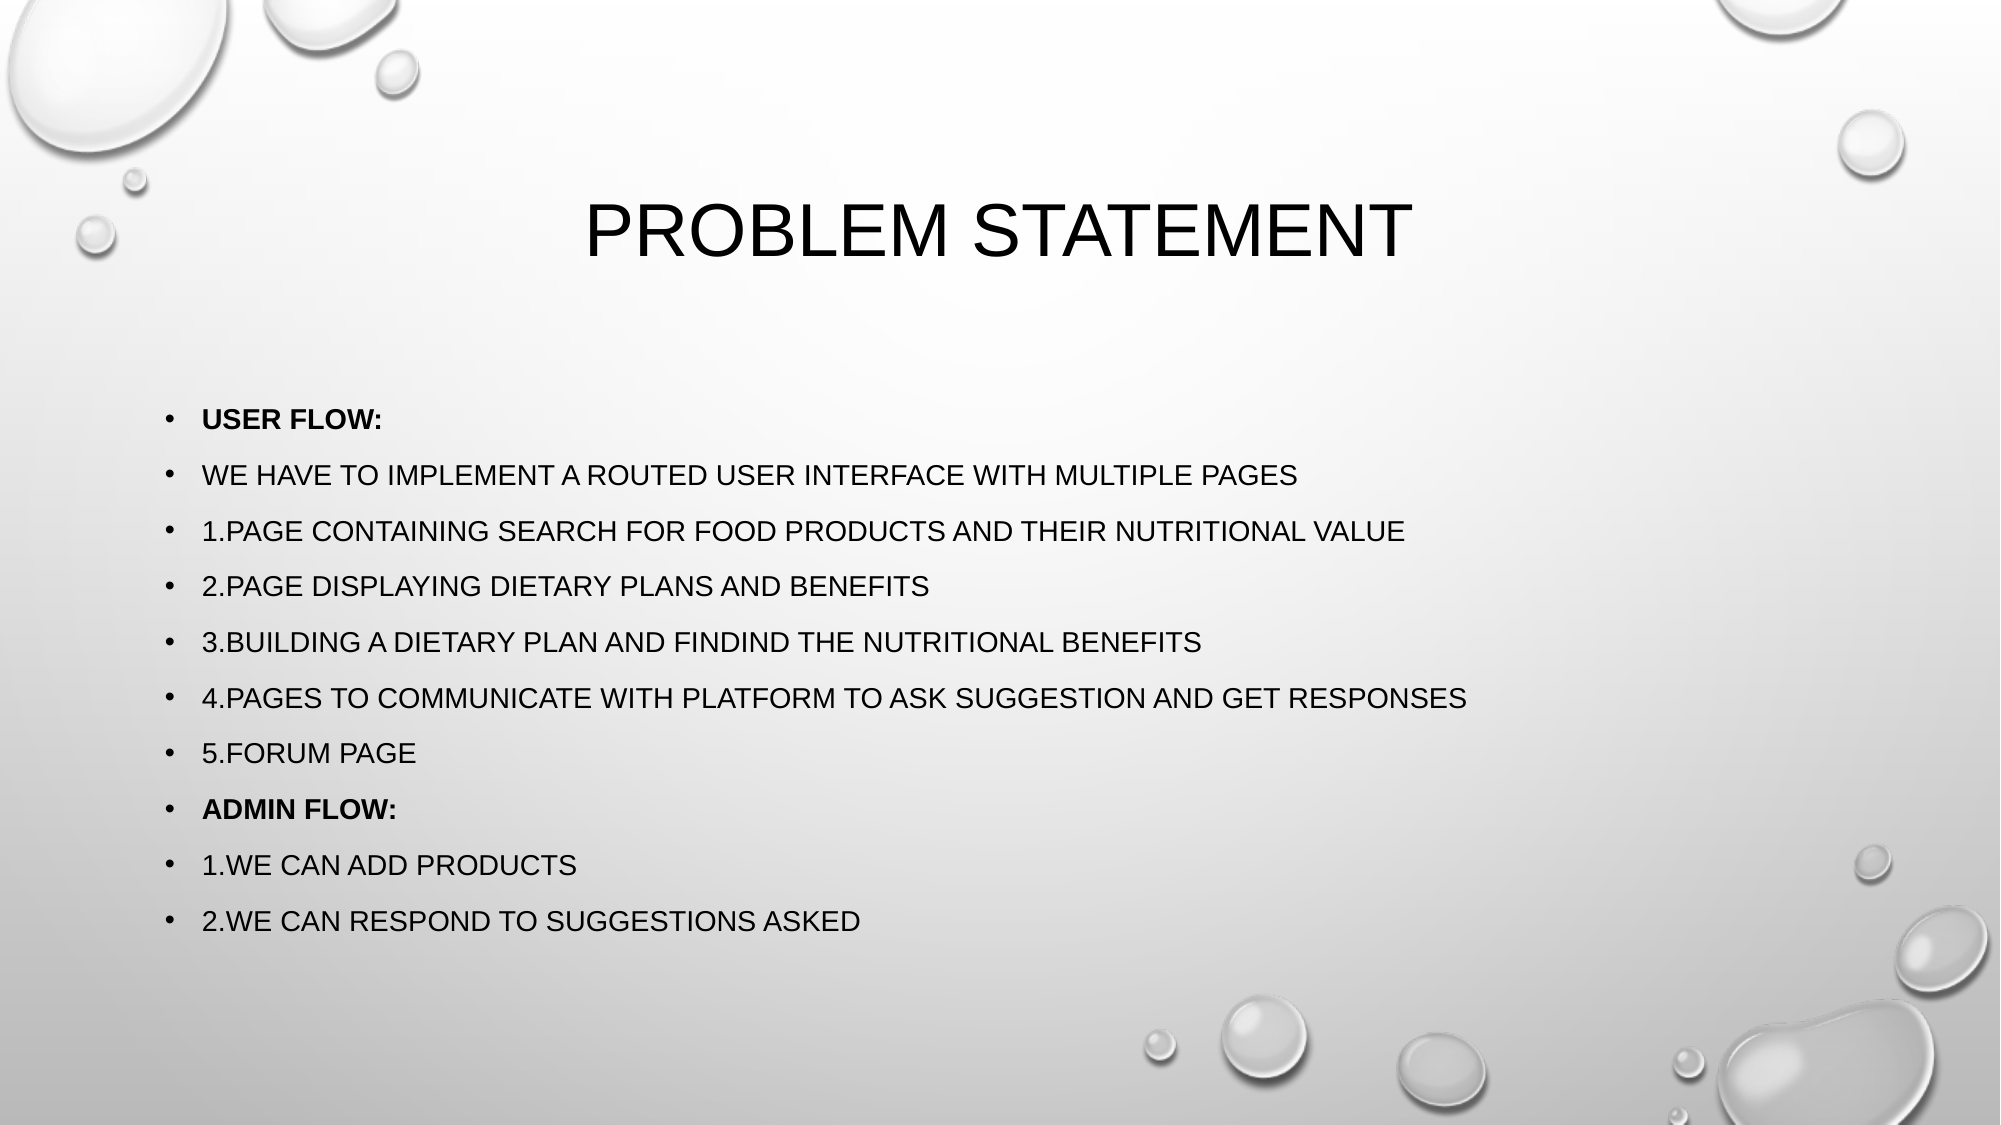

# Problem statement
User Flow:
We have to implement a routed user interface with multiple pages
1.Page containing Search for Food Products and Their nutritional Value
2.Page Displaying Dietary Plans and Benefits
3.Building a Dietary Plan and Findind the nutritional Benefits
4.Pages to communicate with platform to ask suggestion and get Responses
5.Forum page
Admin Flow:
1.We Can Add Products
2.We Can Respond to Suggestions Asked